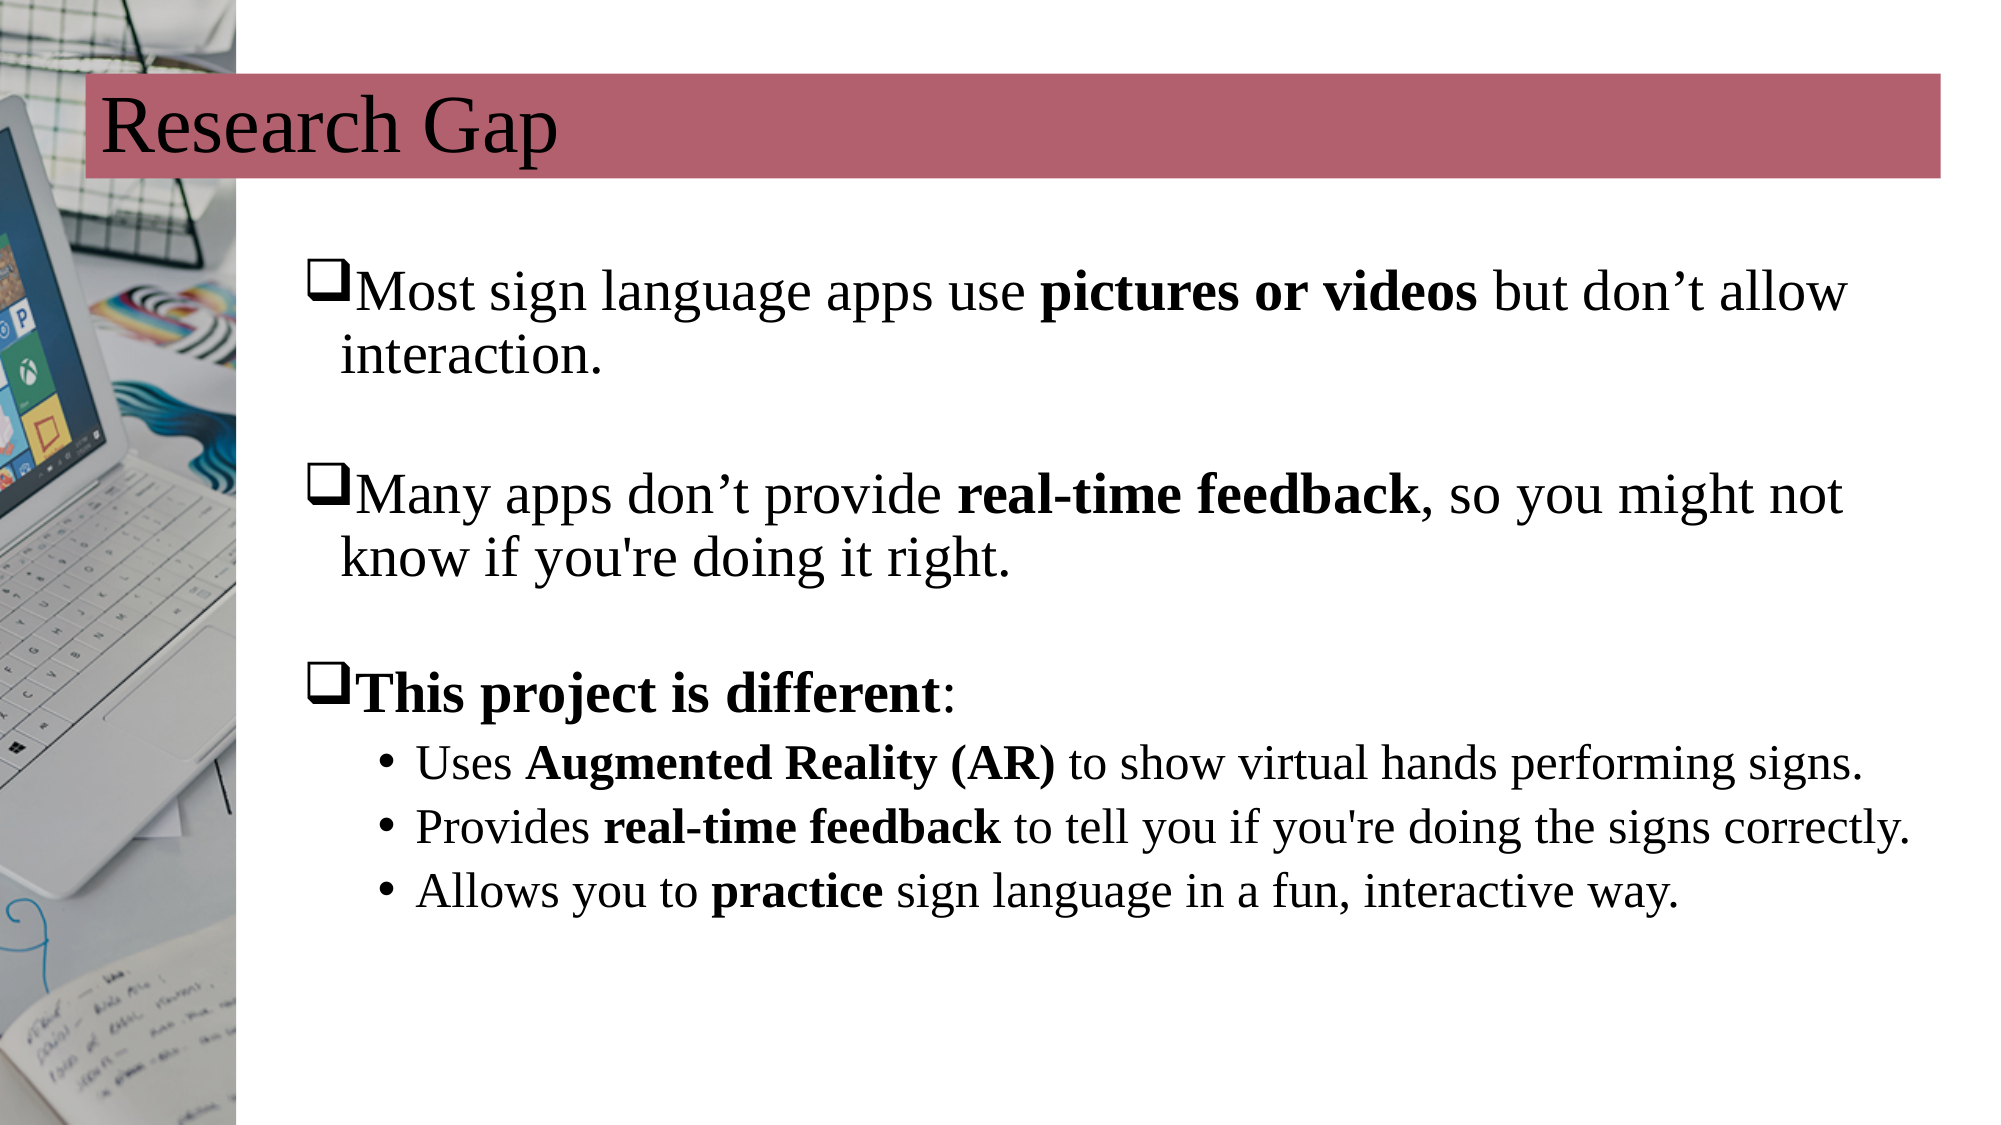

# Research Gap
Most sign language apps use pictures or videos but don’t allow interaction.

Many apps don’t provide real-time feedback, so you might not know if you're doing it right.

This project is different:
Uses Augmented Reality (AR) to show virtual hands performing signs.
Provides real-time feedback to tell you if you're doing the signs correctly.
Allows you to practice sign language in a fun, interactive way.